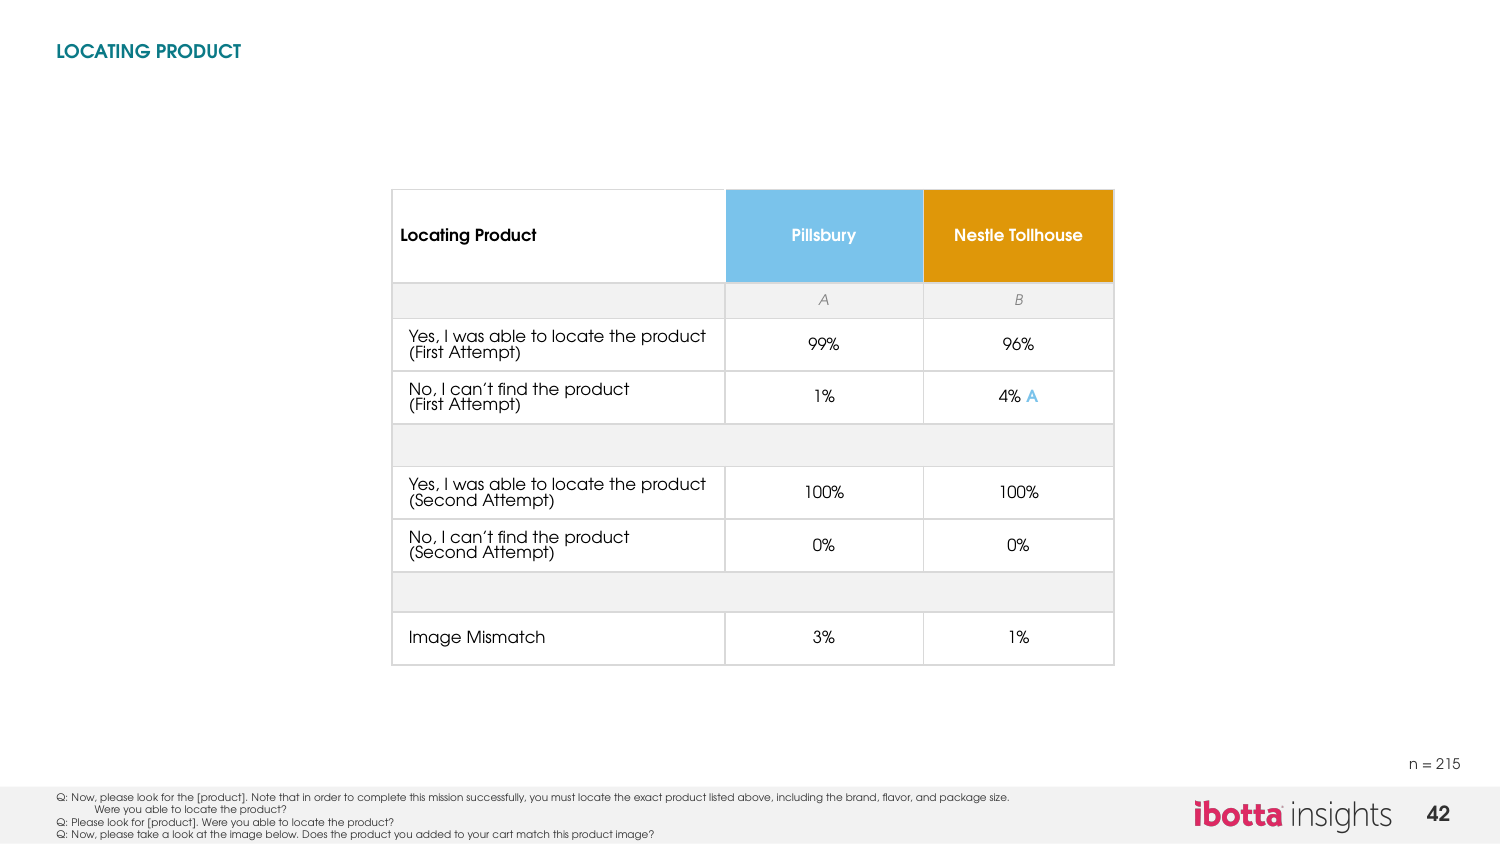

LOCATING PRODUCT
| Locating Product | Pillsbury | Nestle Tollhouse |
| --- | --- | --- |
|  | A | B |
| Yes, I was able to locate the product (First Attempt) | 99% | 96% |
| No, I can’t find the product (First Attempt) | 1% | 4% A |
|  |  |  |
| Yes, I was able to locate the product (Second Attempt) | 100% | 100% |
| No, I can’t find the product (Second Attempt) | 0% | 0% |
|  |  |  |
| Image Mismatch | 3% | 1% |

n = 215
42
Q: Now, please look for the [product]. Note that in order to complete this mission successfully, you must locate the exact product listed above, including the brand, flavor, and package size. Were you able to locate the product?
Q: Please look for [product]. Were you able to locate the product?
Q: Now, please take a look at the image below. Does the product you added to your cart match this product image?